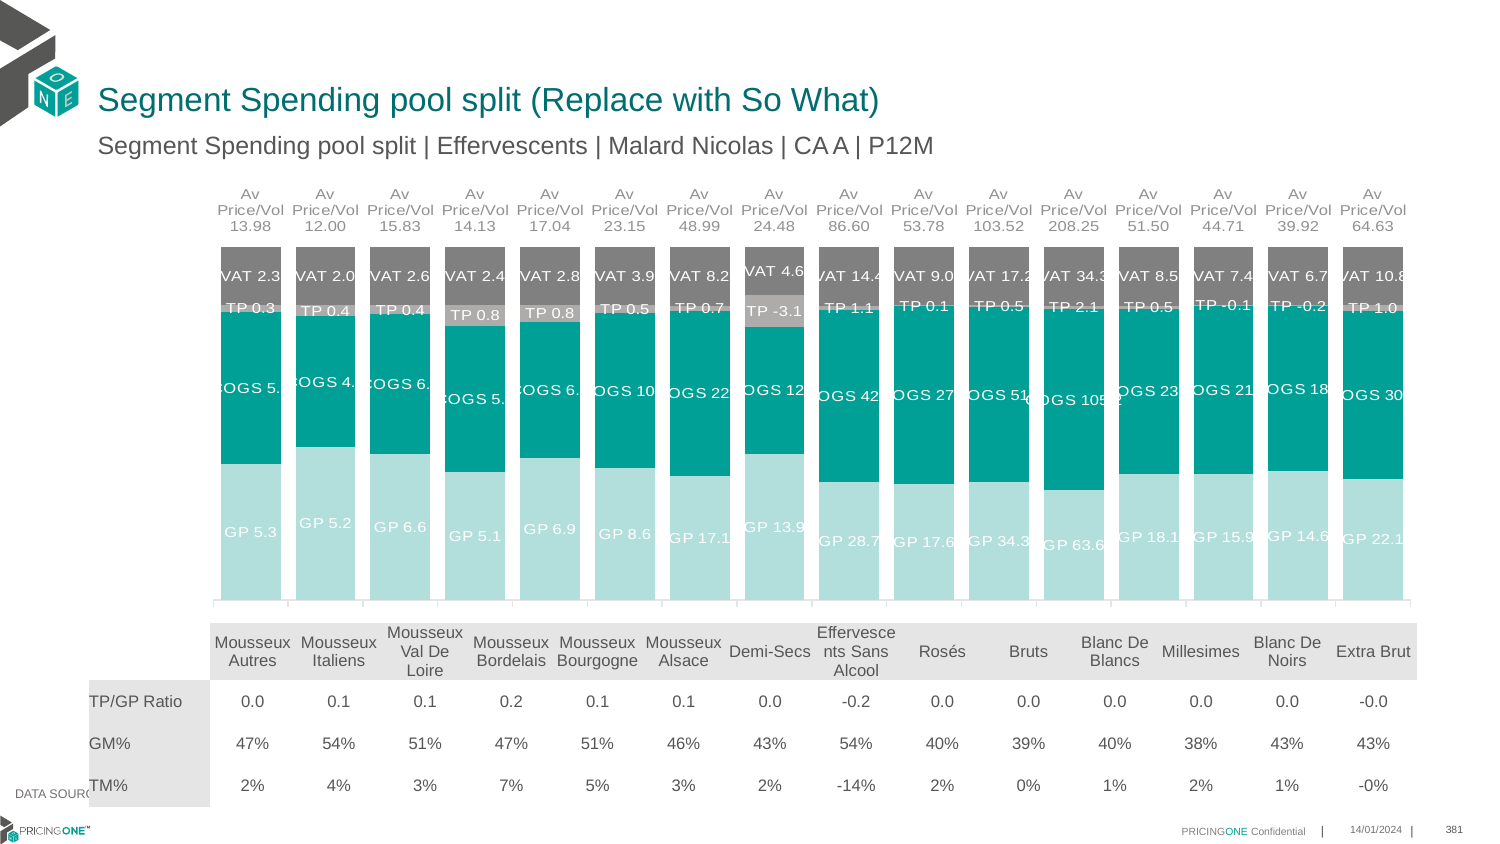

# Segment Spending pool split (Replace with So What)
Segment Spending pool split | Effervescents | Malard Nicolas | CA A | P12M

### Chart

| Category | GP | COGS | TP | VAT |
|---|---|---|---|---|
| Av Price/Vol 13.98 | 5.3356 | 5.9406 | 0.2515 | 2.3065558633425676 |
| Av Price/Vol 12.00 | 5.1917 | 4.4378 | 0.3715 | 2.000255061374145 |
| Av Price/Vol 15.83 | 6.5667 | 6.2902 | 0.3714 | 2.646255890186441 |
| Av Price/Vol 14.13 | 5.1142 | 5.8537 | 0.8073 | 2.3550446998722836 |
| Av Price/Vol 17.04 | 6.8591 | 6.5629 | 0.7763 | 2.839675536559583 |
| Av Price/Vol 23.15 | 8.6285 | 10.1699 | 0.4958 | 3.8588420328320048 |
| Av Price/Vol 48.99 | 17.1255 | 22.8124 | 0.6797 | 8.165520403484638 |
| Av Price/Vol 24.48 | 13.8617 | 12.0295 | -3.0895 | 4.560667393222273 |
| Av Price/Vol 86.60 | 28.6752 | 42.1974 | 1.0525 | 14.413178205054134 |
| Av Price/Vol 53.78 | 17.6414 | 27.073 | 0.0561 | 8.958401050083838 |
| Av Price/Vol 103.52 | 34.3106 | 51.1354 | 0.4916 | 17.208396714329247 |
| Av Price/Vol 208.25 | 63.5653 | 105.2181 | 2.1208 | 34.324085491163146 |
| Av Price/Vol 51.50 | 18.1325 | 23.7228 | 0.4719 | 8.481192387749038 |
| Av Price/Vol 44.71 | 15.9261 | 21.358 | -0.0699 | 7.443812347722151 |
| Av Price/Vol 39.92 | 14.6271 | 18.8123 | -0.1776 | 6.652550741504868 |
| Av Price/Vol 64.63 | 22.1437 | 30.7081 | 0.9721 | 10.771230699364217 |
|  | Mousseux Autres | Mousseux Italiens | Mousseux Val De Loire | Mousseux Bordelais | Mousseux Bourgogne | Mousseux Alsace | Demi-Secs | Effervescents Sans Alcool | Rosés | Bruts | Blanc De Blancs | Millesimes | Blanc De Noirs | Extra Brut |
| --- | --- | --- | --- | --- | --- | --- | --- | --- | --- | --- | --- | --- | --- | --- |
| TP/GP Ratio | 0.0 | 0.1 | 0.1 | 0.2 | 0.1 | 0.1 | 0.0 | -0.2 | 0.0 | 0.0 | 0.0 | 0.0 | 0.0 | -0.0 |
| GM% | 47% | 54% | 51% | 47% | 51% | 46% | 43% | 54% | 40% | 39% | 40% | 38% | 43% | 43% |
| TM% | 2% | 4% | 3% | 7% | 5% | 3% | 2% | -14% | 2% | 0% | 1% | 2% | 1% | -0% |
DATA SOURCE: Client P&L

14/01/2024
381